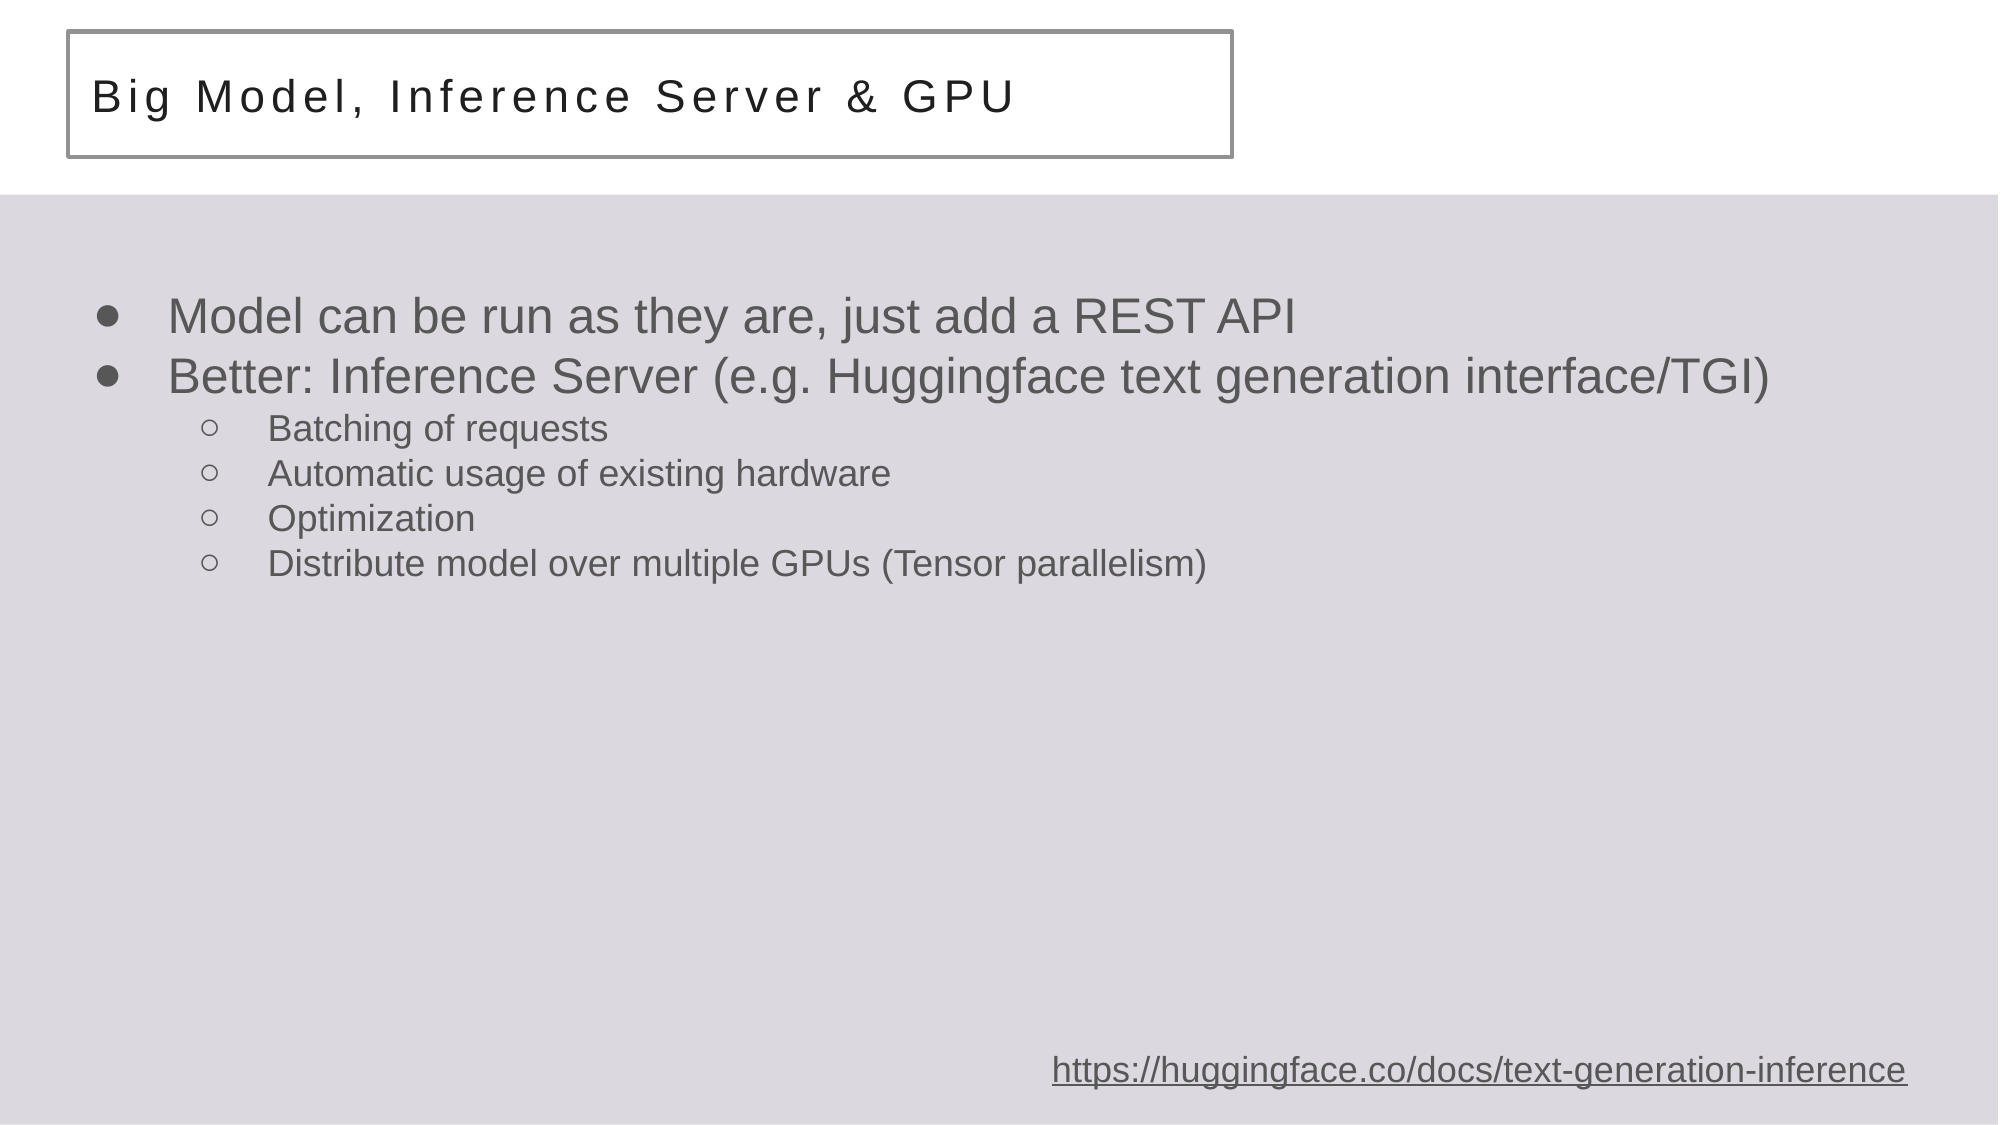

# Big Model, Inference Server & GPU
Model can be run as they are, just add a REST API
Better: Inference Server (e.g. Huggingface text generation interface/TGI)
Batching of requests
Automatic usage of existing hardware
Optimization
Distribute model over multiple GPUs (Tensor parallelism)

https://huggingface.co/docs/text-generation-inference